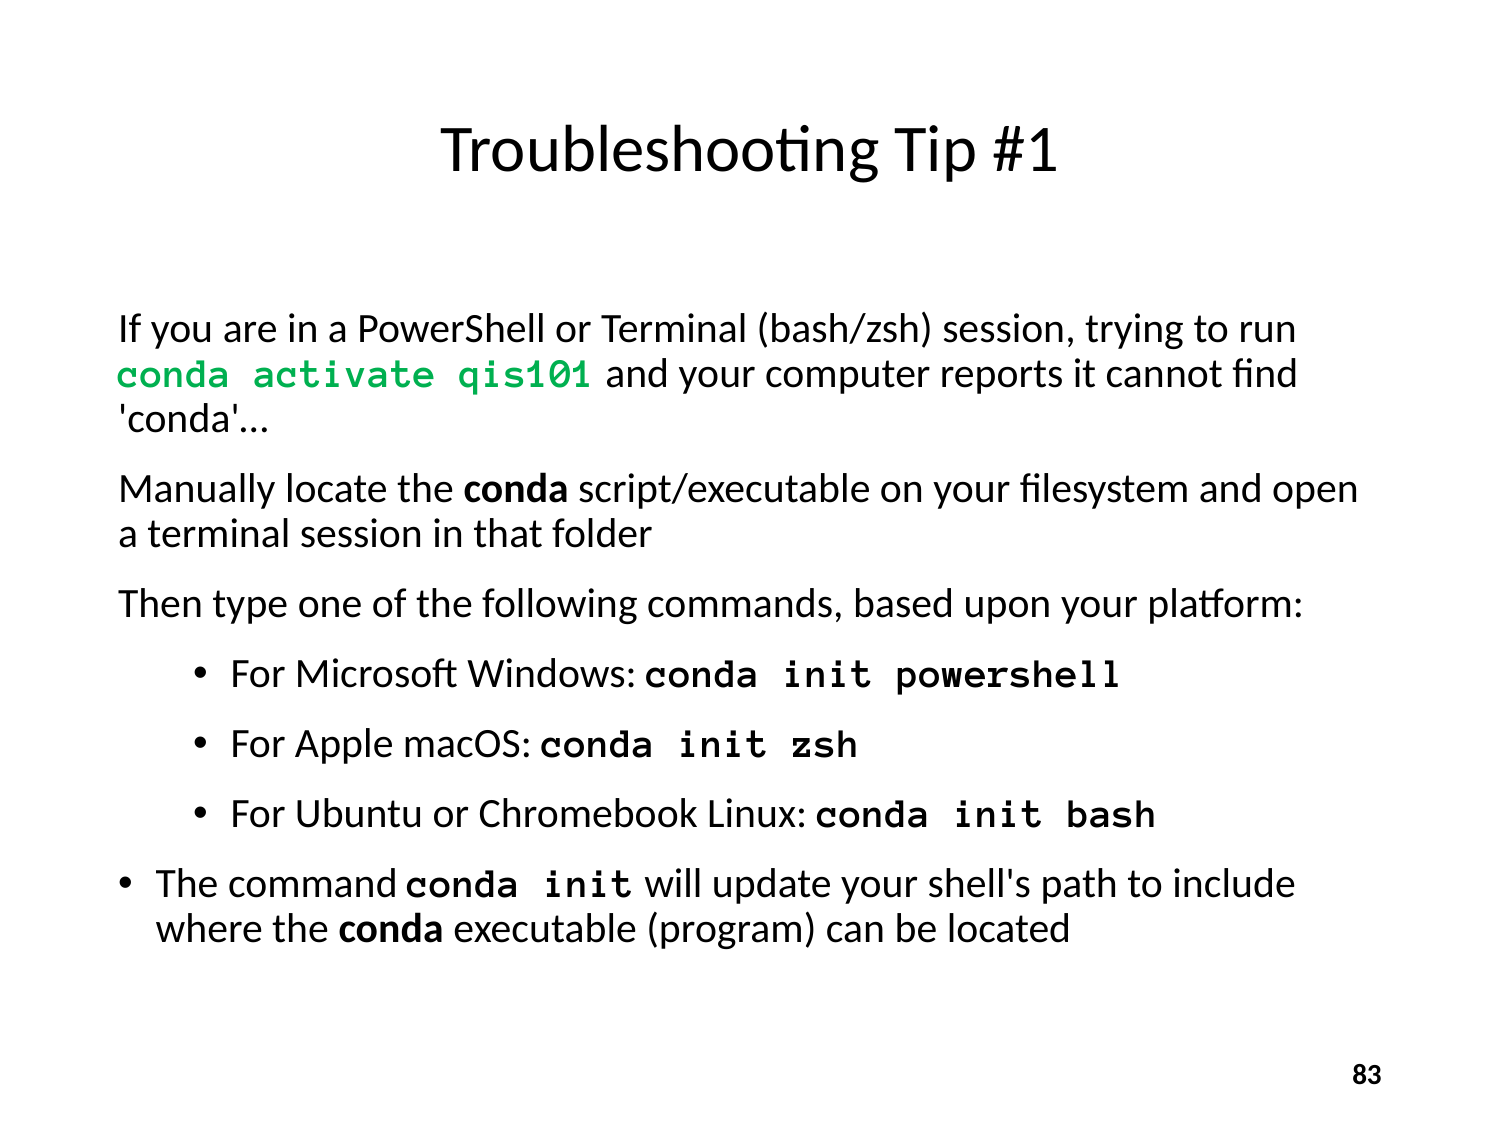

# Troubleshooting Tip #1
If you are in a PowerShell or Terminal (bash/zsh) session, trying to run conda activate qis101 and your computer reports it cannot find 'conda'…
Manually locate the conda script/executable on your filesystem and open a terminal session in that folder
Then type one of the following commands, based upon your platform:
For Microsoft Windows: conda init powershell
For Apple macOS: conda init zsh
For Ubuntu or Chromebook Linux: conda init bash
The command conda init will update your shell's path to include where the conda executable (program) can be located

83